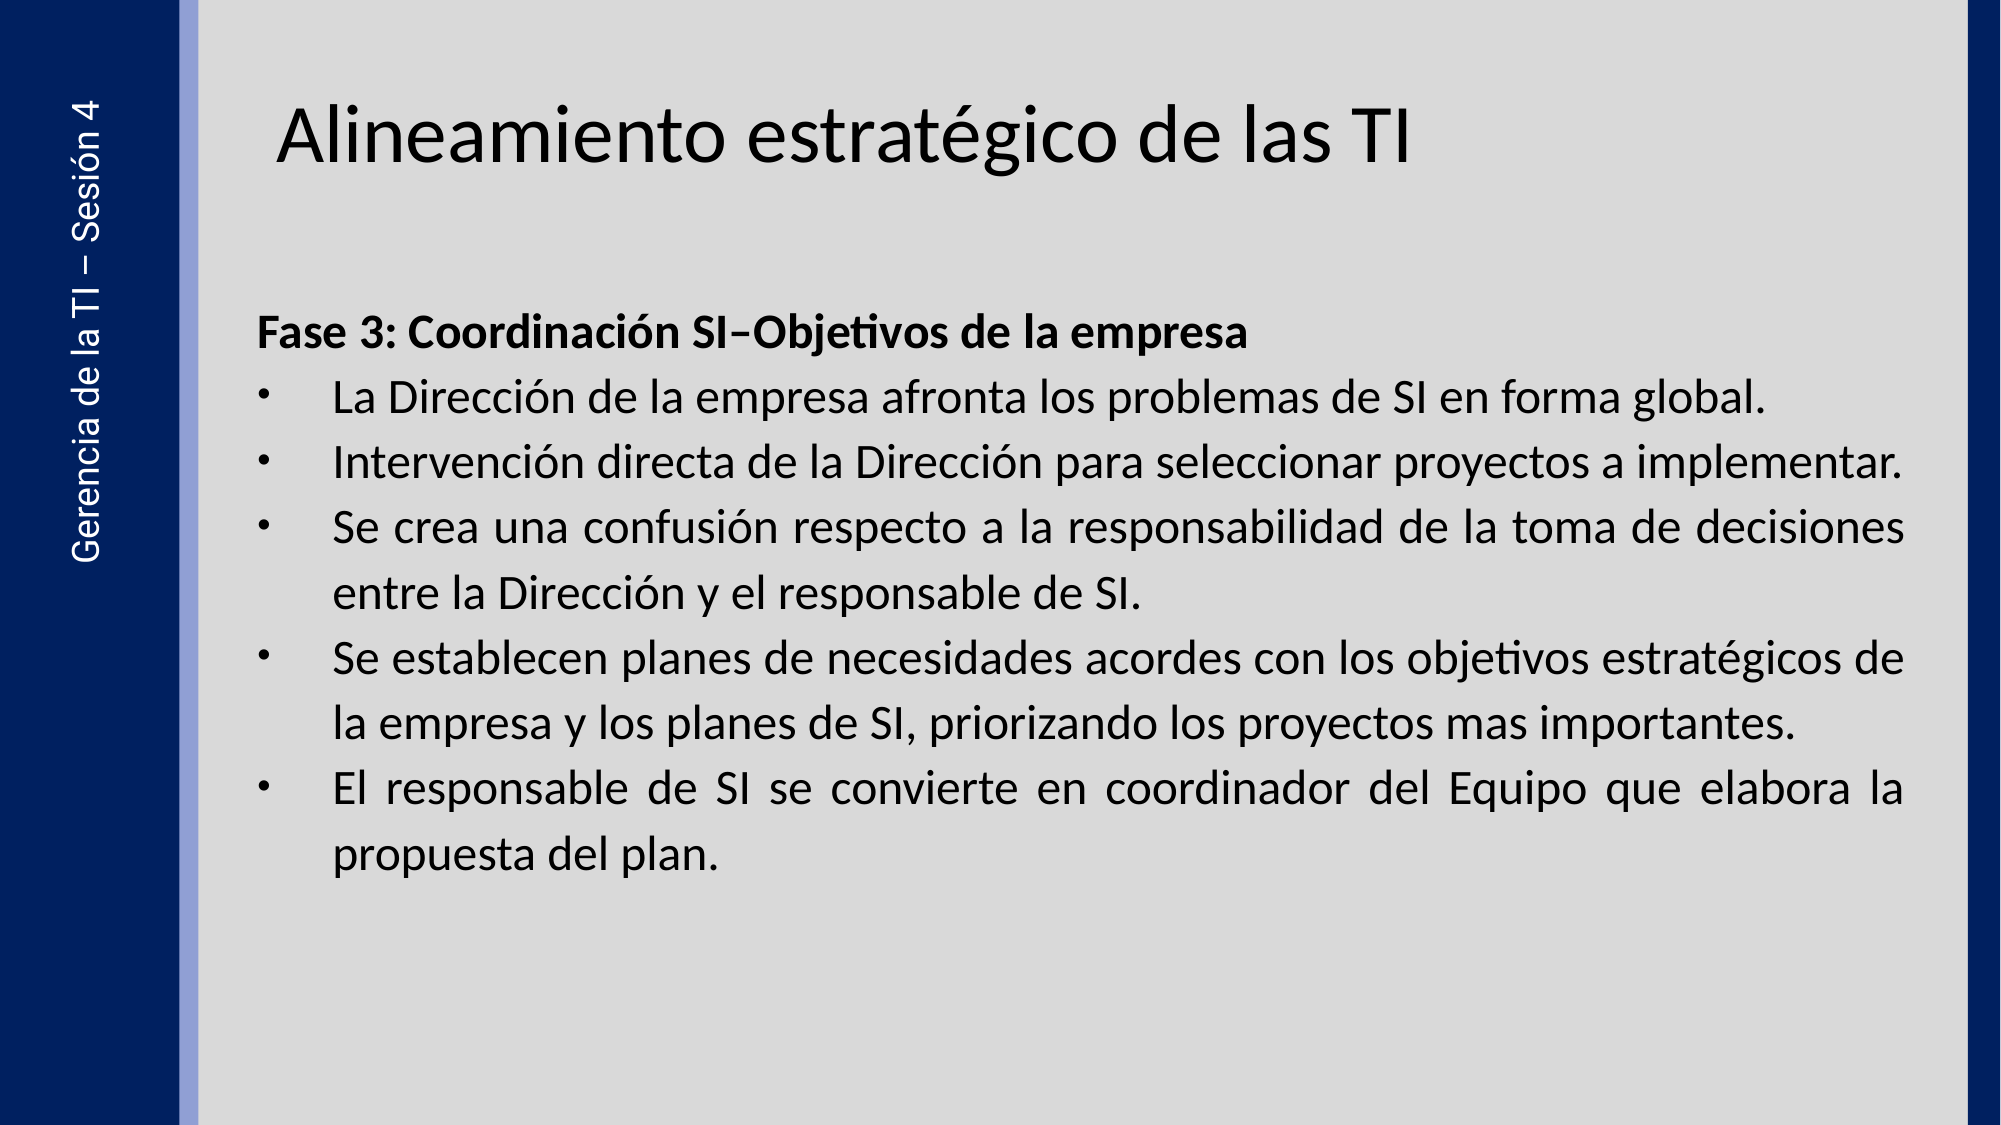

Alineamiento estratégico de las TI
Fase 3: Coordinación SI–Objetivos de la empresa
La Dirección de la empresa afronta los problemas de SI en forma global.
Intervención directa de la Dirección para seleccionar proyectos a implementar.
Se crea una confusión respecto a la responsabilidad de la toma de decisiones entre la Dirección y el responsable de SI.
Se establecen planes de necesidades acordes con los objetivos estratégicos de la empresa y los planes de SI, priorizando los proyectos mas importantes.
El responsable de SI se convierte en coordinador del Equipo que elabora la propuesta del plan.
Gerencia de la TI – Sesión 4